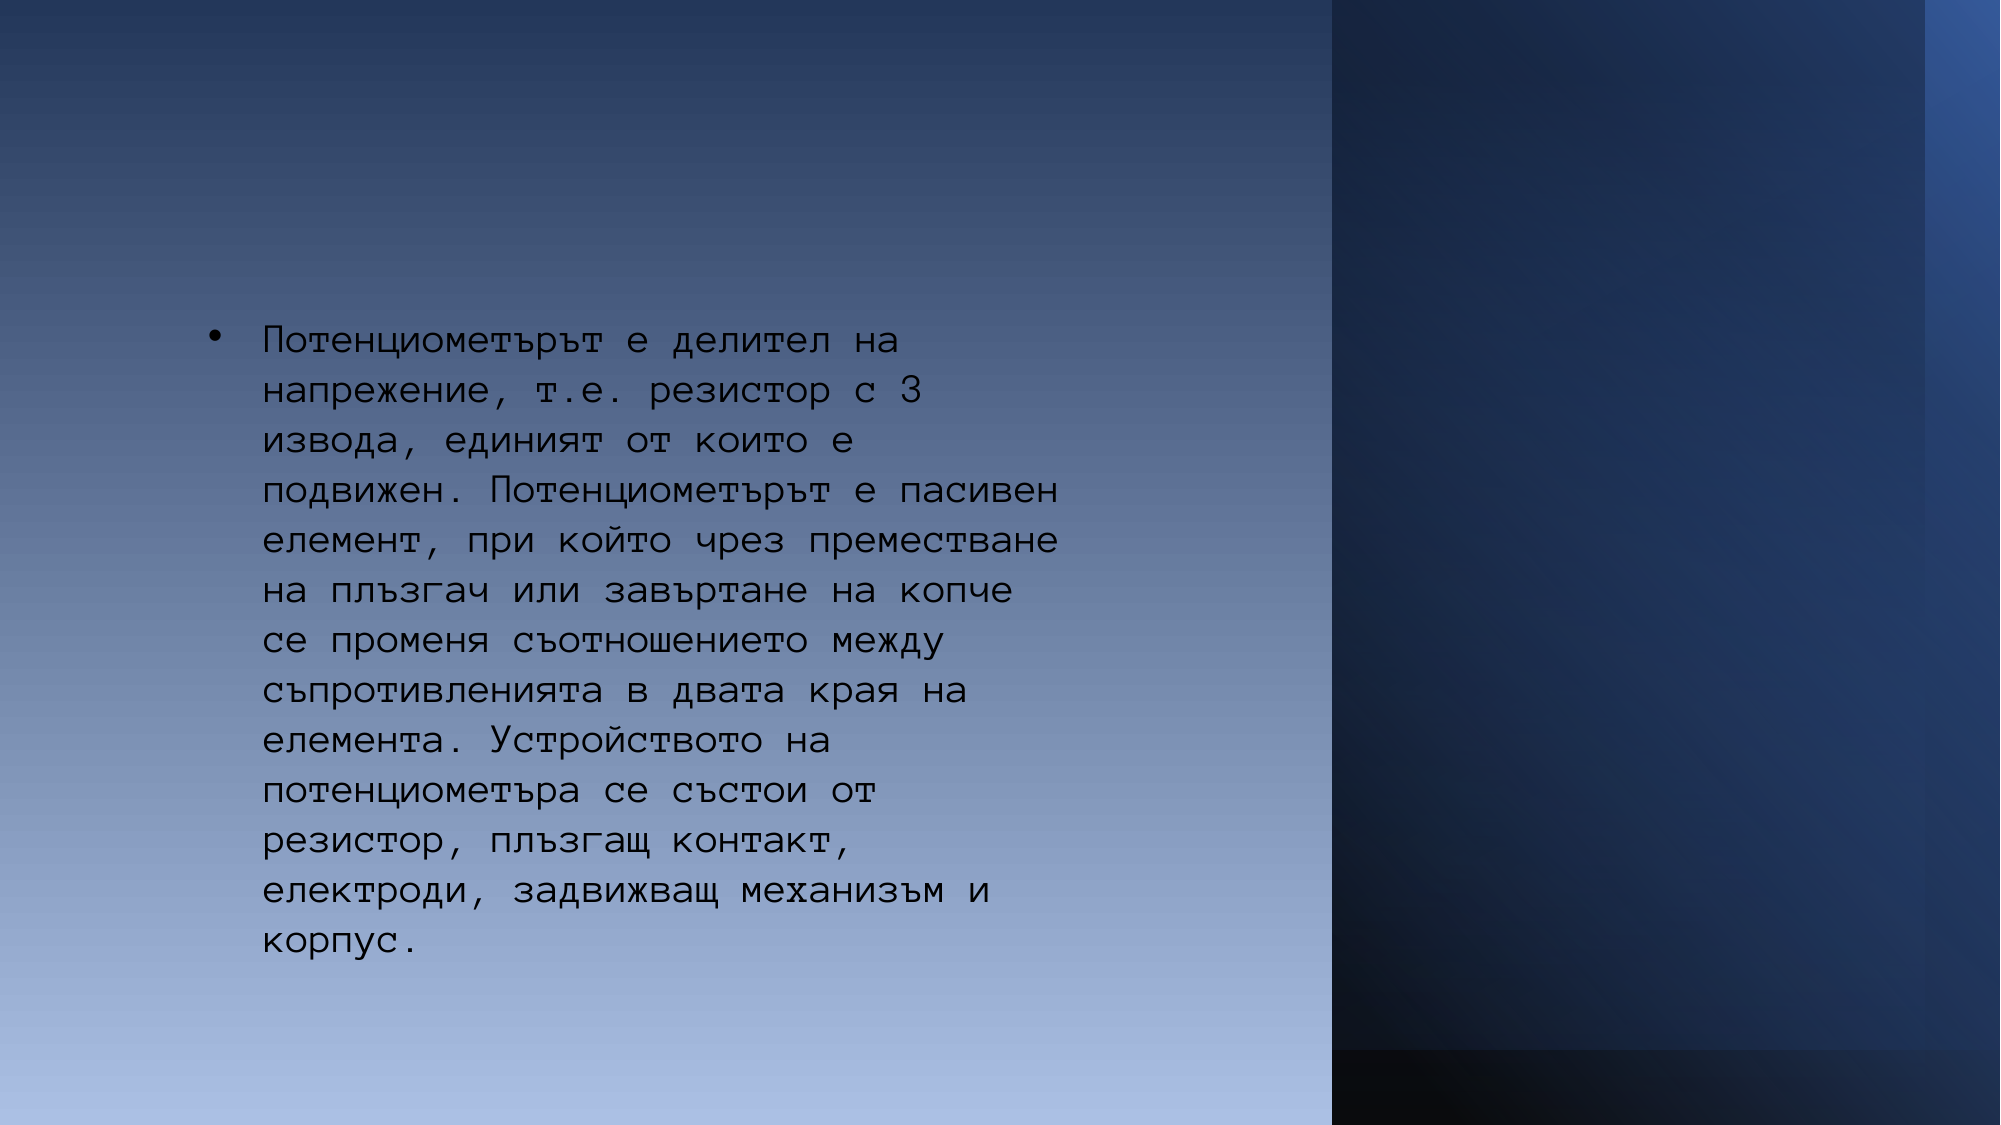

Потенциометърът е делител на напрежение, т.е. резистор с 3 извода, единият от които е подвижен. Потенциометърът е пасивен елемент, при който чрез преместване на плъзгач или завъртане на копче се променя съотношението между съпротивленията в двата края на елемента. Устройството на потенциометъра се състои от резистор, плъзгащ контакт, електроди, задвижващ механизъм и корпус.